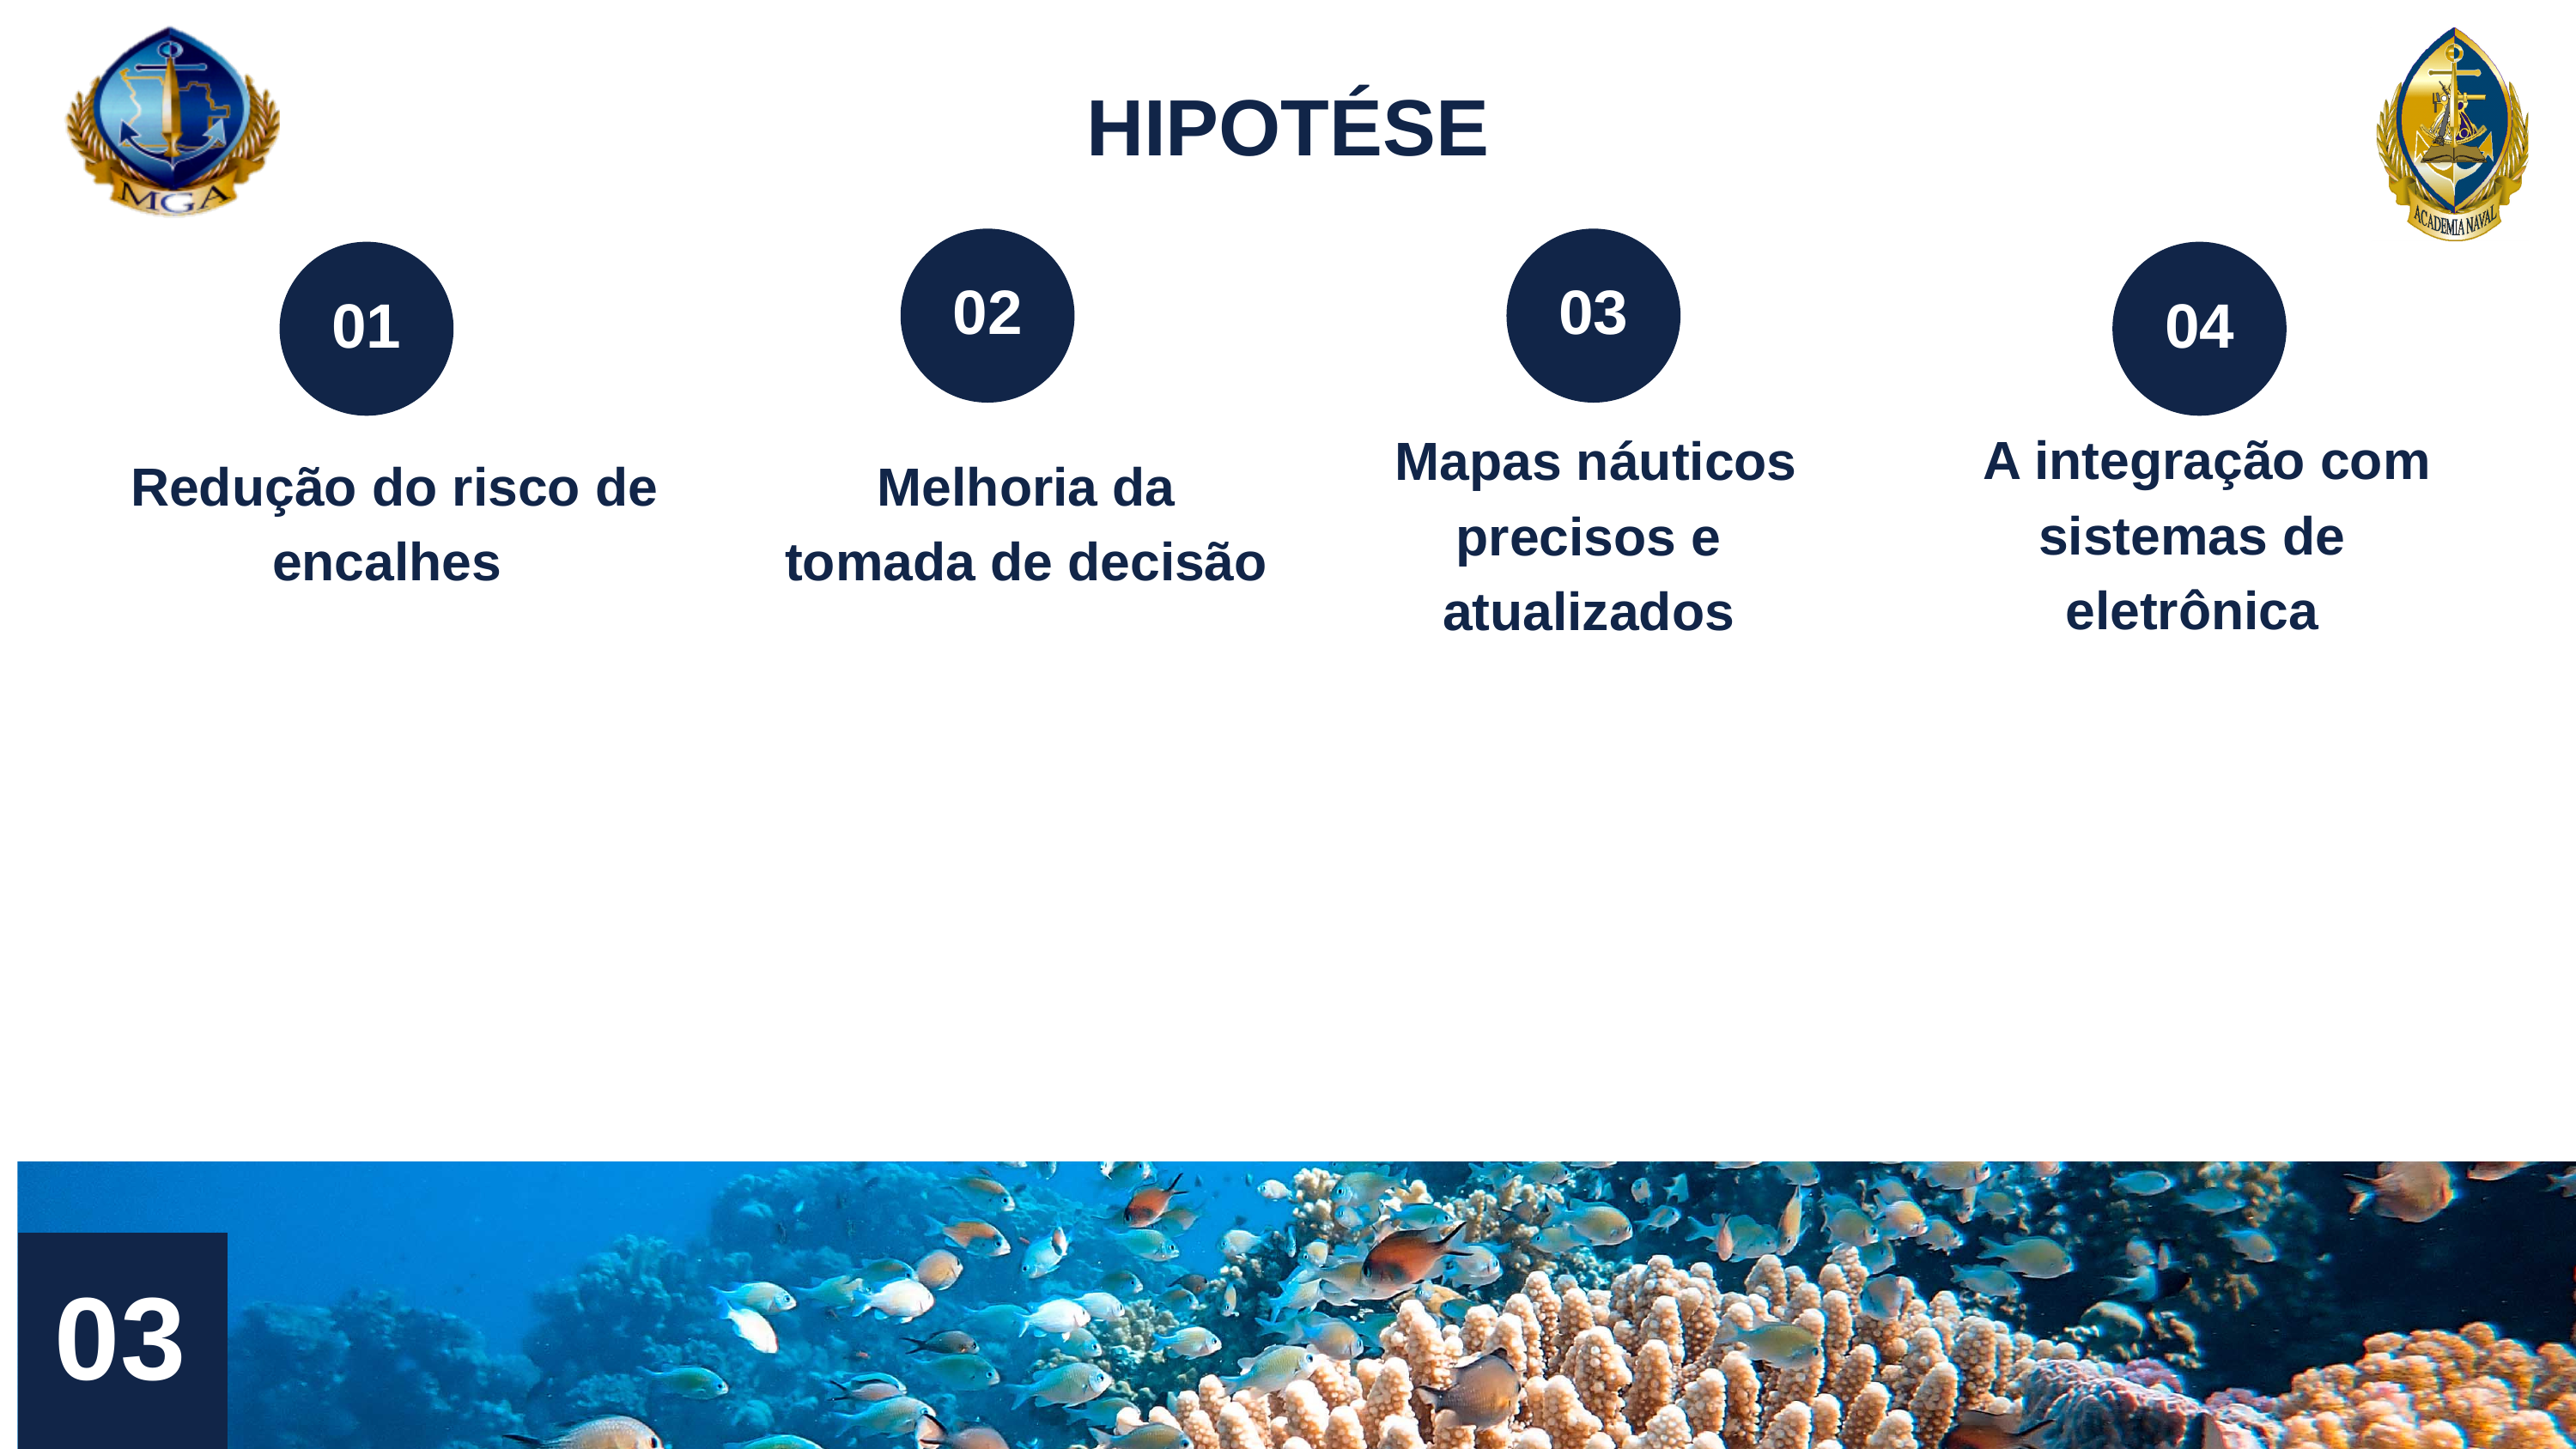

HIPOTÉSE

02

03

01

04
 A integração com sistemas de  eletrônica

 Mapas náuticos precisos e atualizados

 Redução do risco de encalhes
Melhoria da tomada de decisão

03